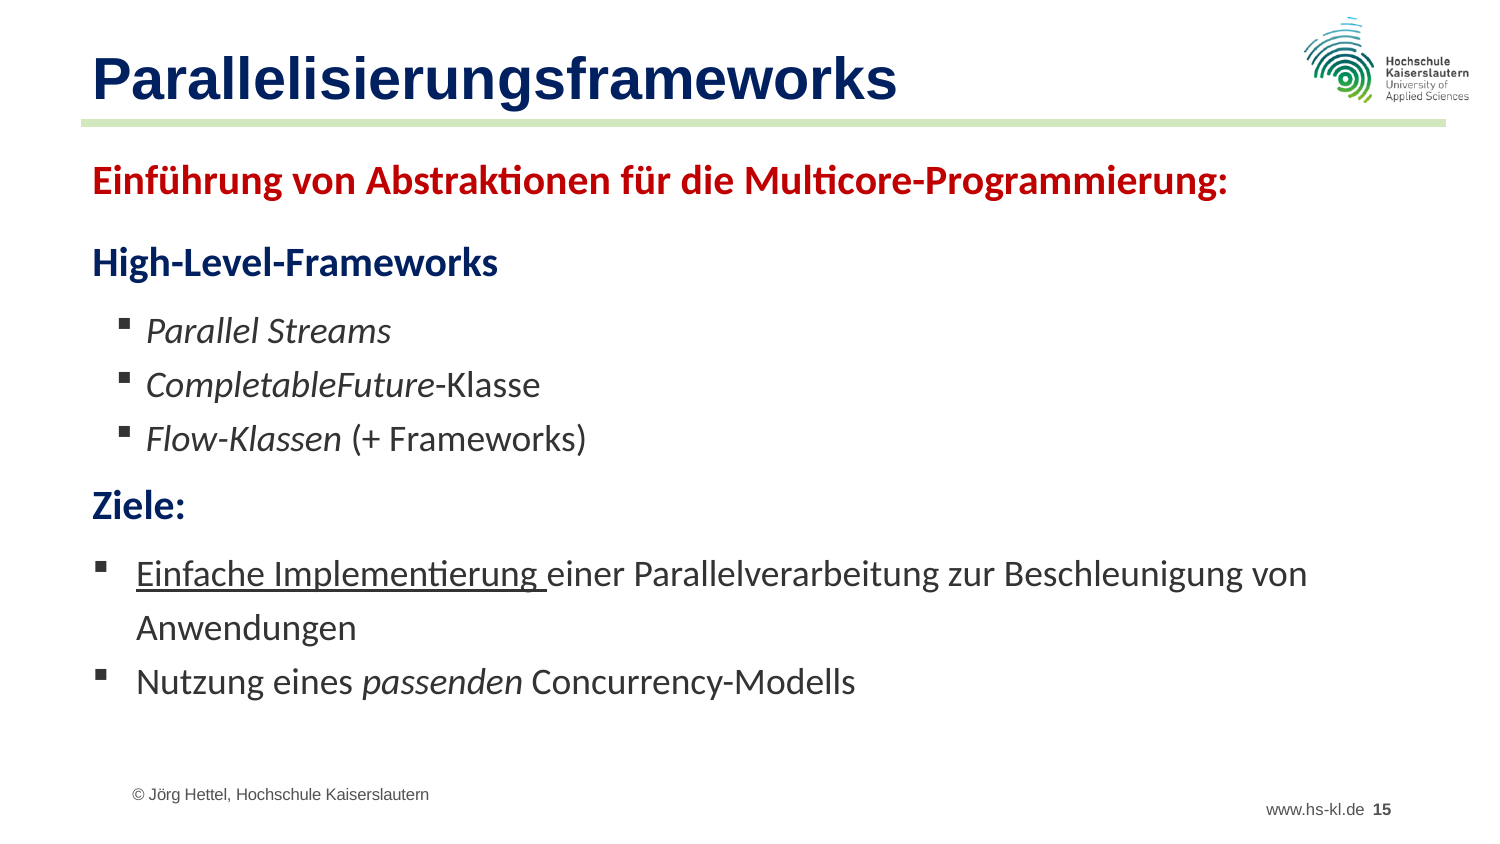

# Parallelisierungsframeworks
Einführung von Abstraktionen für die Multicore-Programmierung:
High-Level-Frameworks
Parallel Streams
CompletableFuture-Klasse
Flow-Klassen (+ Frameworks)
Ziele:
Einfache Implementierung einer Parallelverarbeitung zur Beschleunigung von Anwendungen
Nutzung eines passenden Concurrency-Modells
© Jörg Hettel, Hochschule Kaiserslautern